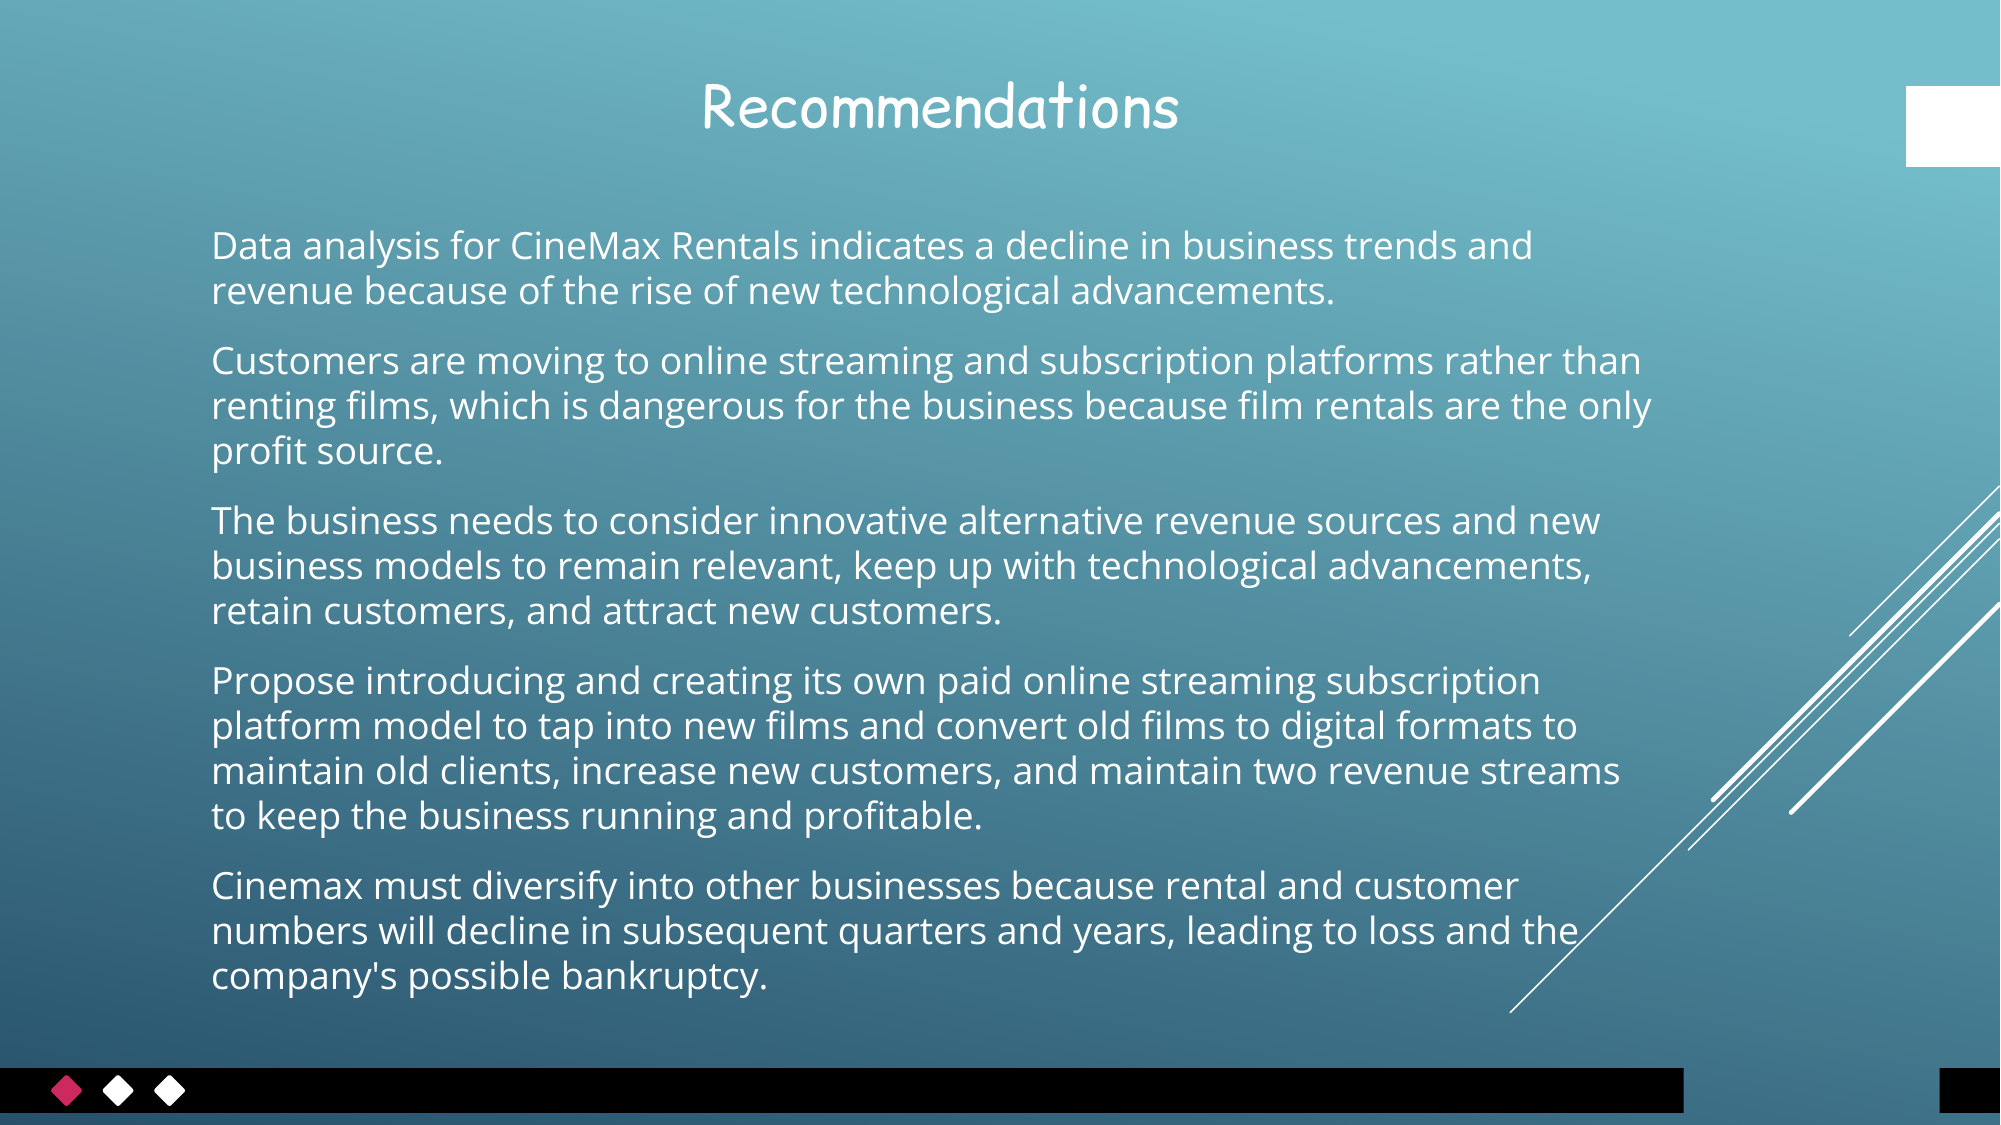

Recommendations
Data analysis for CineMax Rentals indicates a decline in business trends and revenue because of the rise of new technological advancements.
Customers are moving to online streaming and subscription platforms rather than renting films, which is dangerous for the business because film rentals are the only profit source.
The business needs to consider innovative alternative revenue sources and new business models to remain relevant, keep up with technological advancements, retain customers, and attract new customers.
Propose introducing and creating its own paid online streaming subscription platform model to tap into new films and convert old films to digital formats to maintain old clients, increase new customers, and maintain two revenue streams to keep the business running and profitable.
Cinemax must diversify into other businesses because rental and customer numbers will decline in subsequent quarters and years, leading to loss and the company's possible bankruptcy.